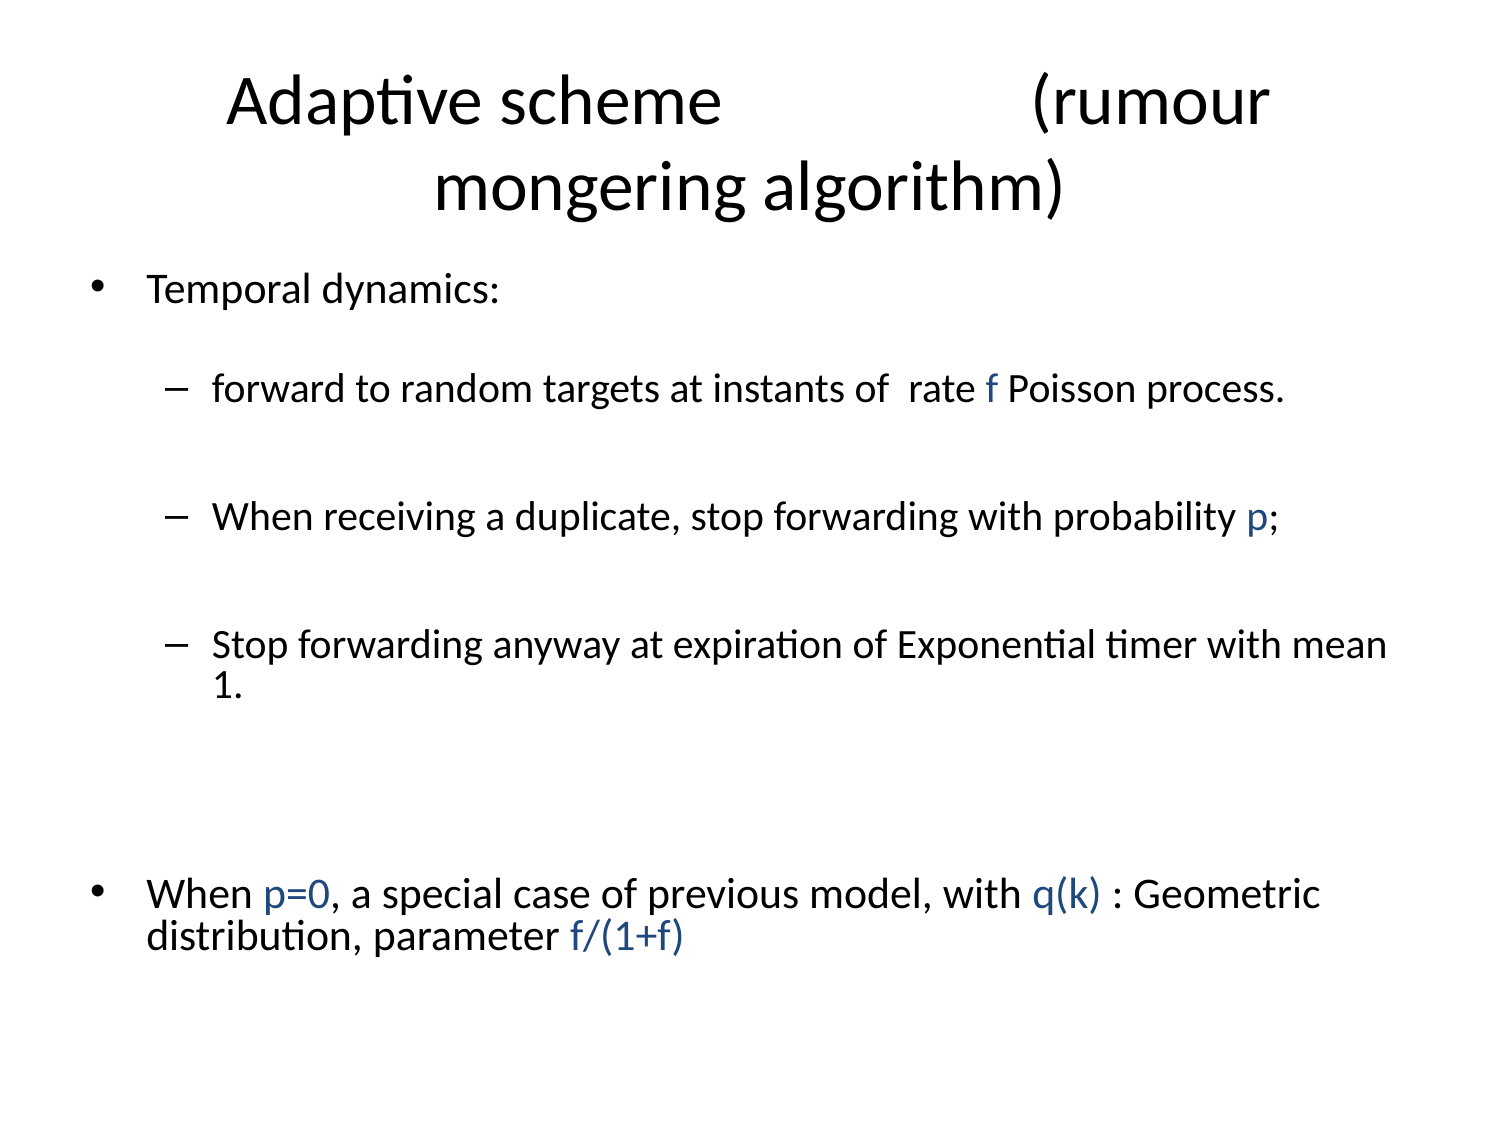

# Adaptive scheme                   (rumour mongering algorithm)
Temporal dynamics:

forward to random targets at instants of  rate f Poisson process.

When receiving a duplicate, stop forwarding with probability p;

Stop forwarding anyway at expiration of Exponential timer with mean 1.

When p=0, a special case of previous model, with q(k) : Geometric distribution, parameter f/(1+f)